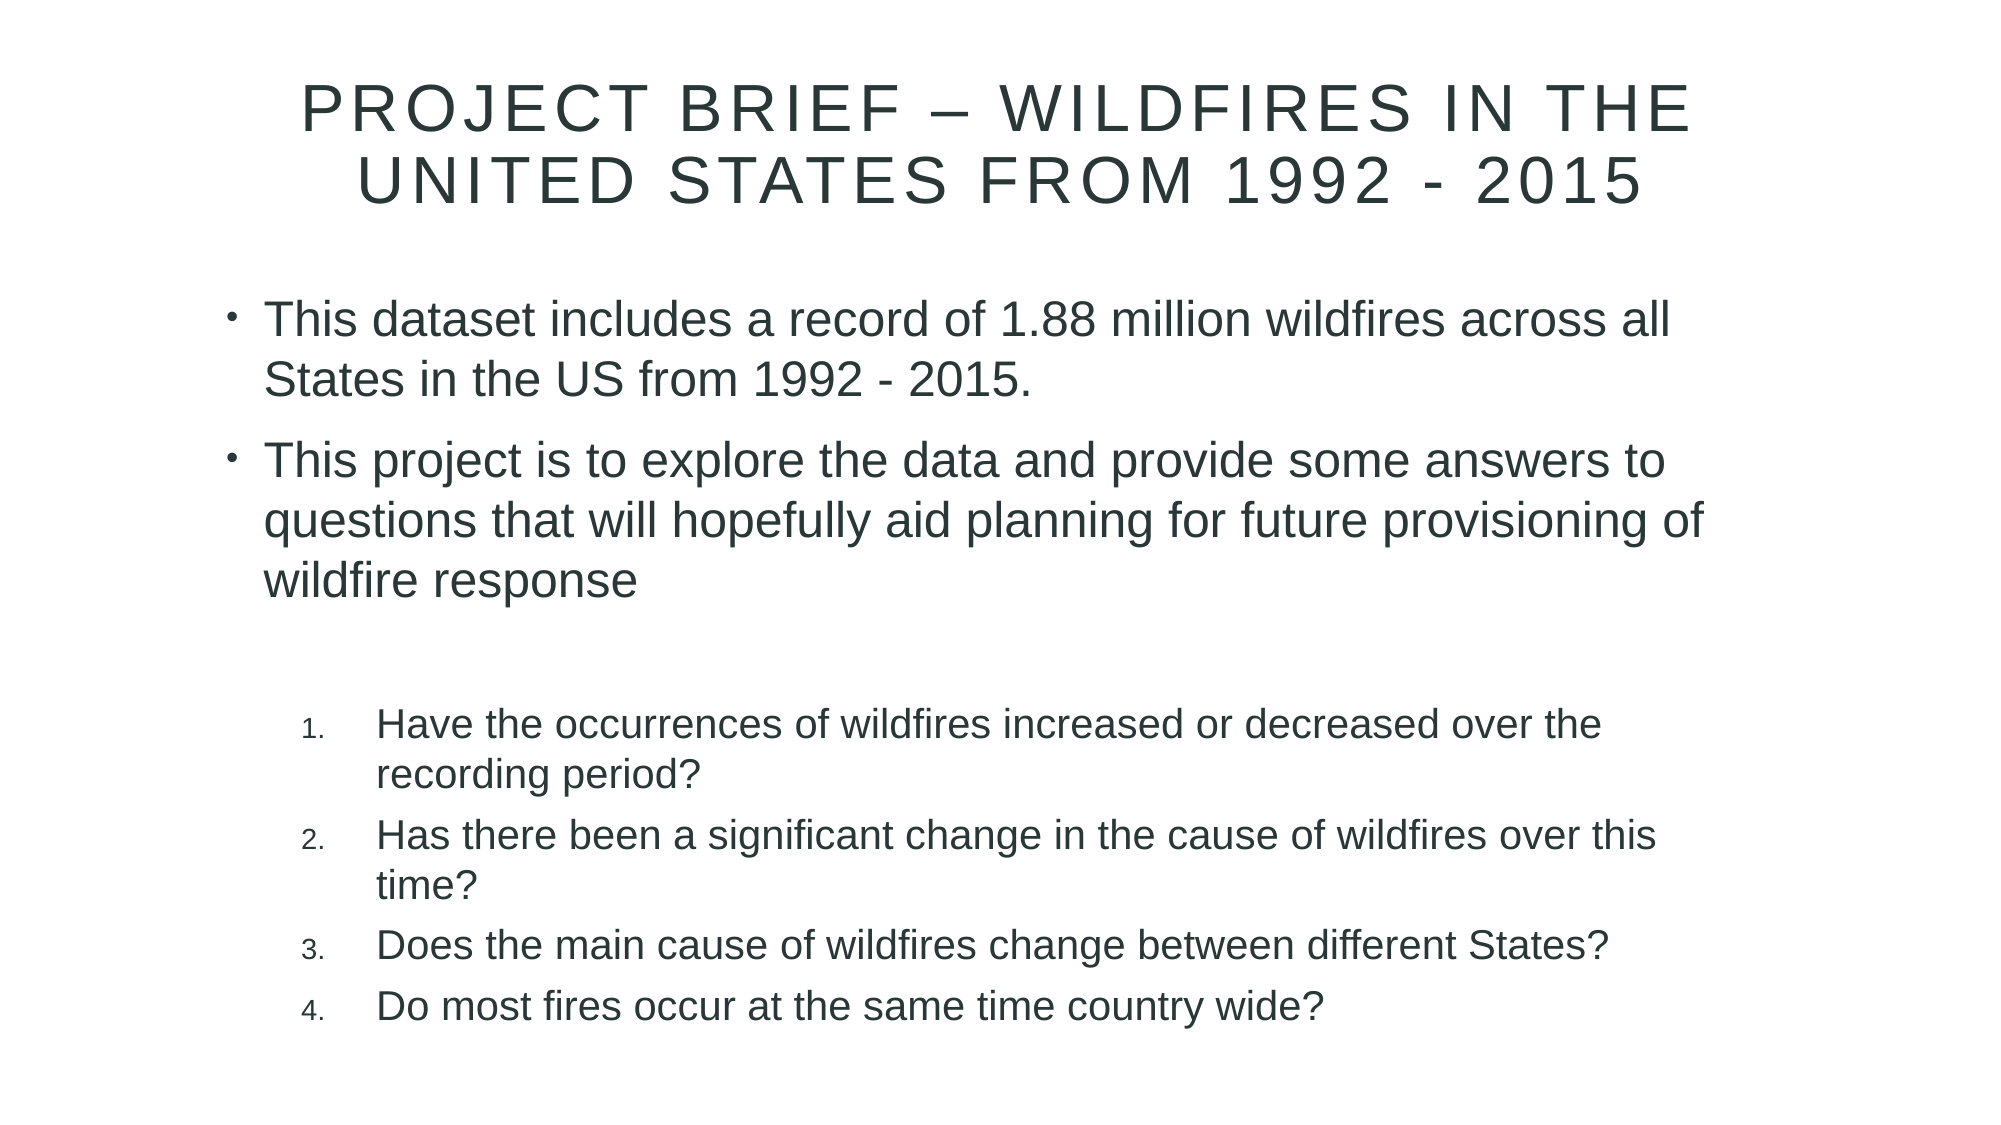

# Project brief – wildfires in the united states from 1992 - 2015
This dataset includes a record of 1.88 million wildfires across all States in the US from 1992 - 2015.
This project is to explore the data and provide some answers to questions that will hopefully aid planning for future provisioning of wildfire response

Have the occurrences of wildfires increased or decreased over the recording period?
Has there been a significant change in the cause of wildfires over this time?
Does the main cause of wildfires change between different States?
Do most fires occur at the same time country wide?